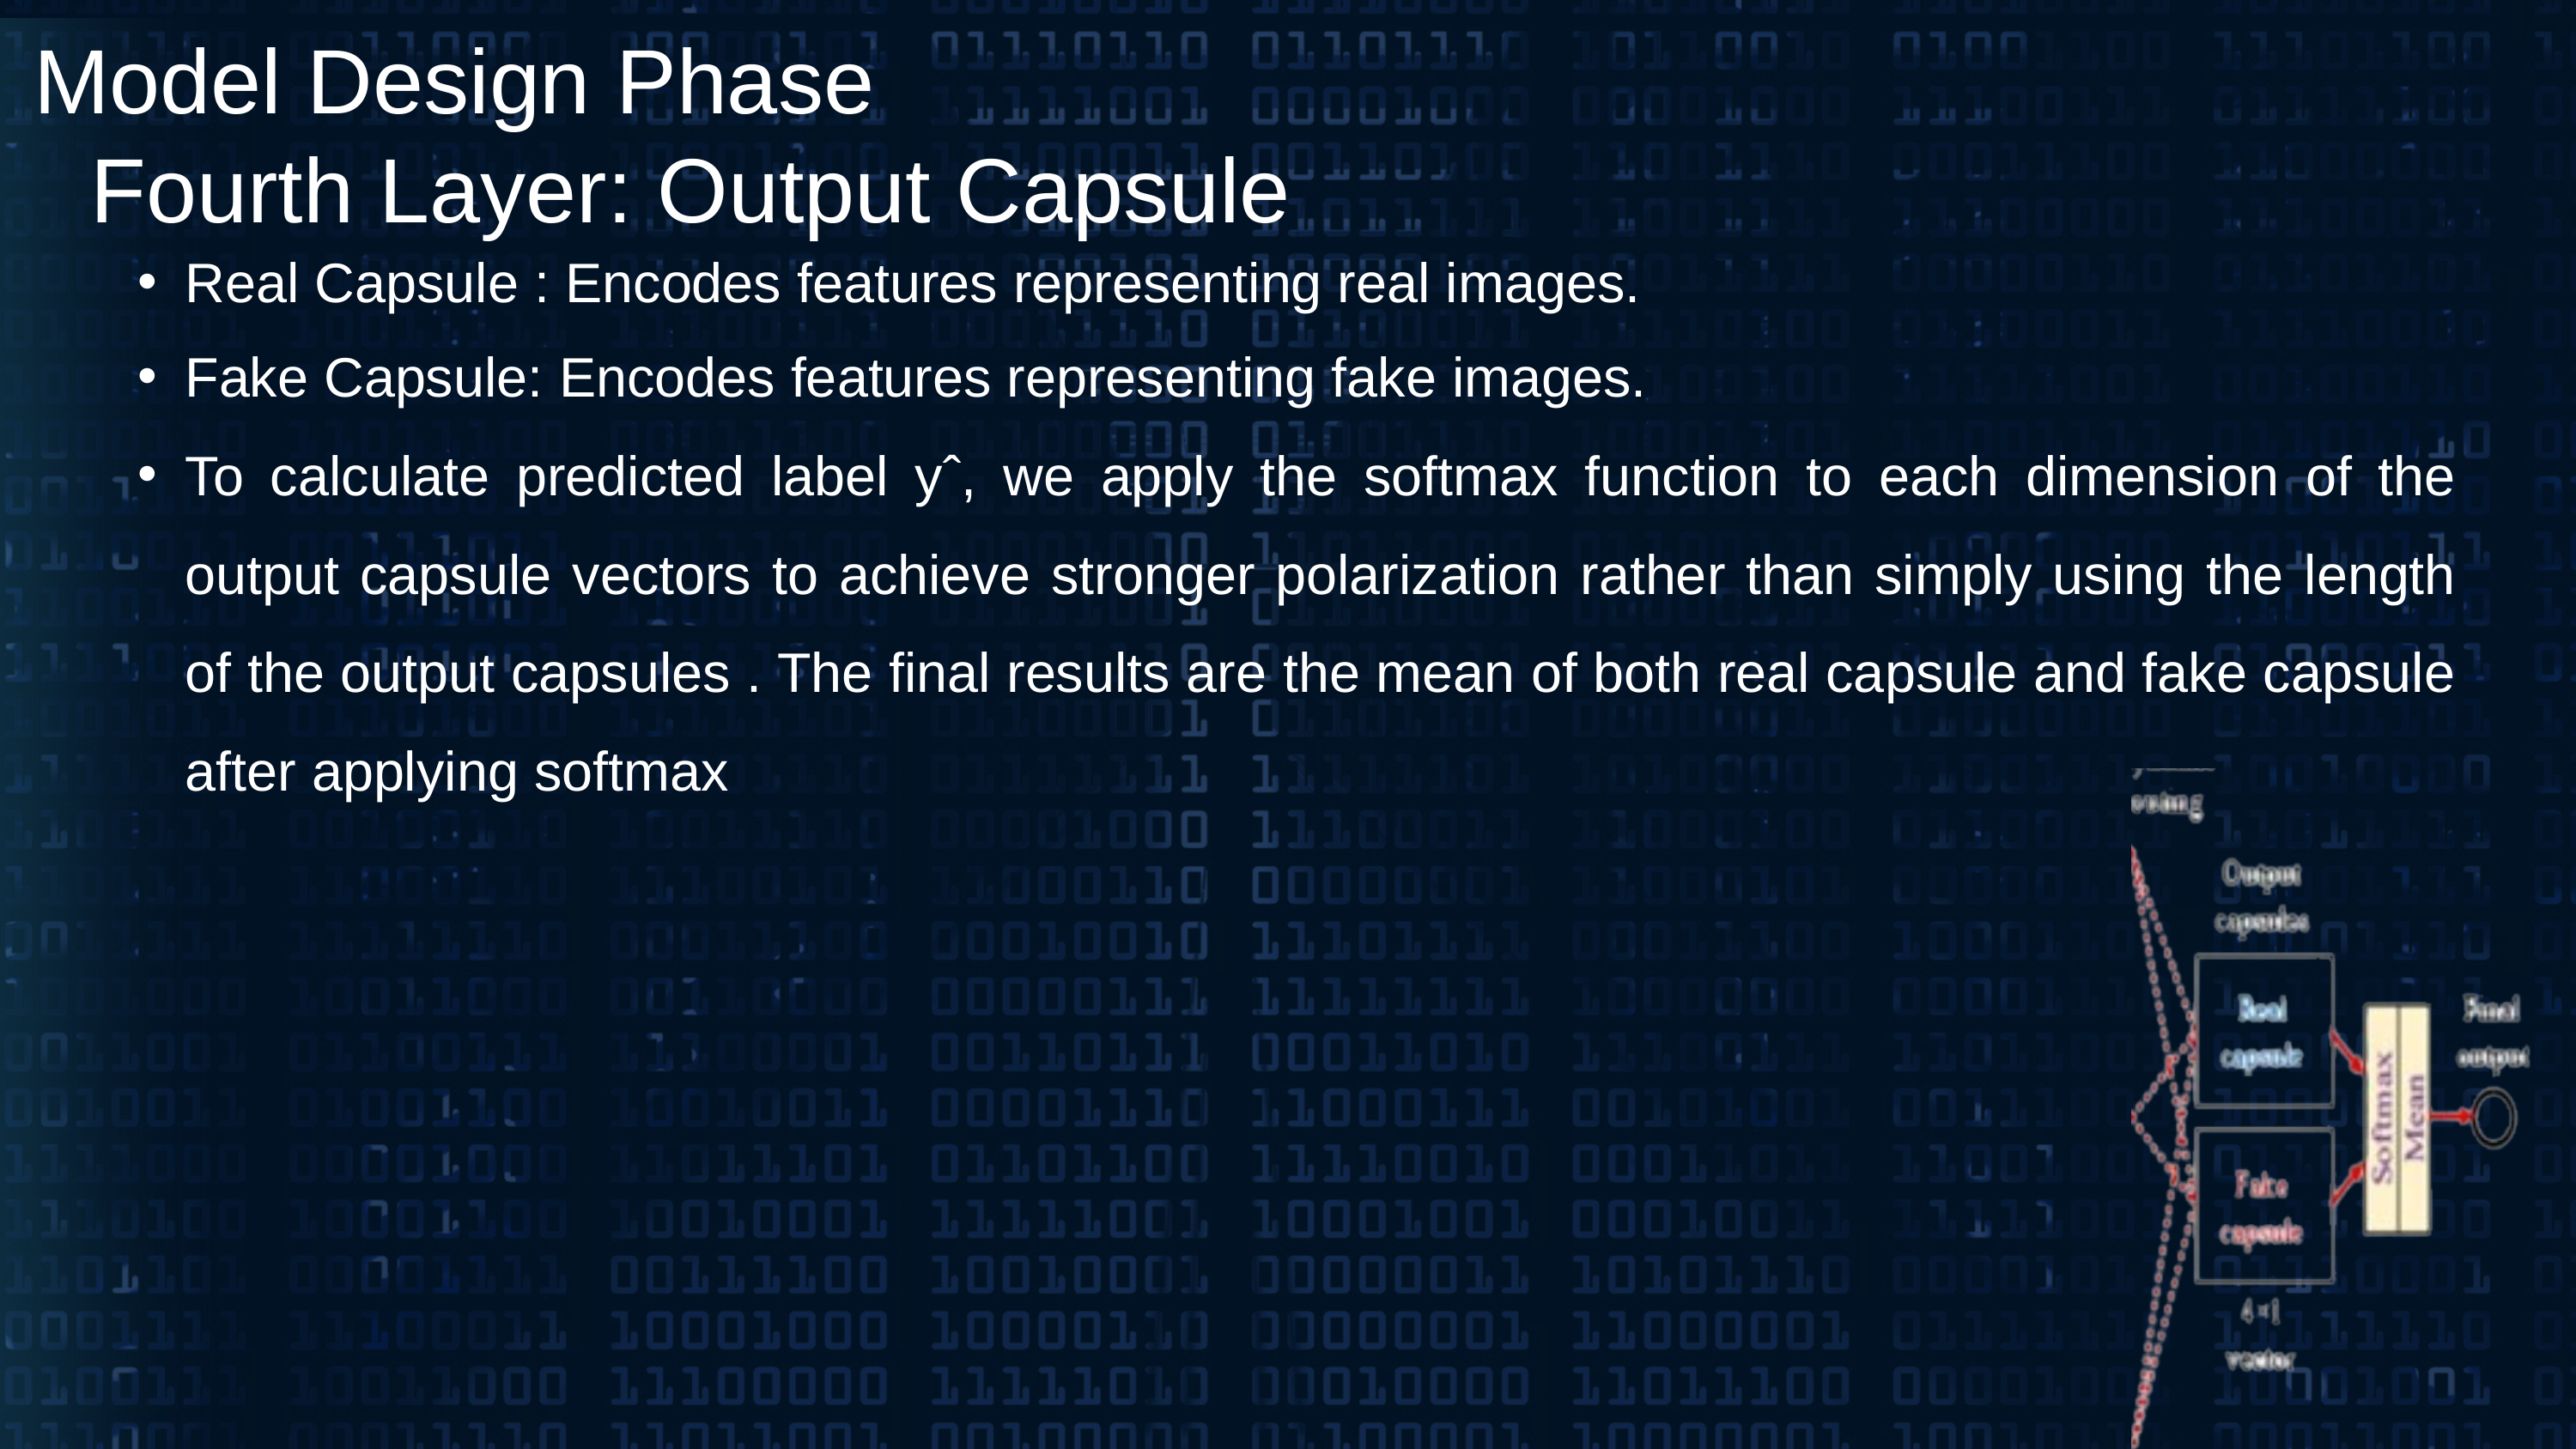

Model Design Phase

Fourth Layer: Output Capsule

Real Capsule : Encodes features representing real images.
Fake Capsule: Encodes features representing fake images.
To calculate predicted label yˆ, we apply the softmax function to each dimension of the output capsule vectors to achieve stronger polarization rather than simply using the length of the output capsules . The final results are the mean of both real capsule and fake capsule after applying softmax